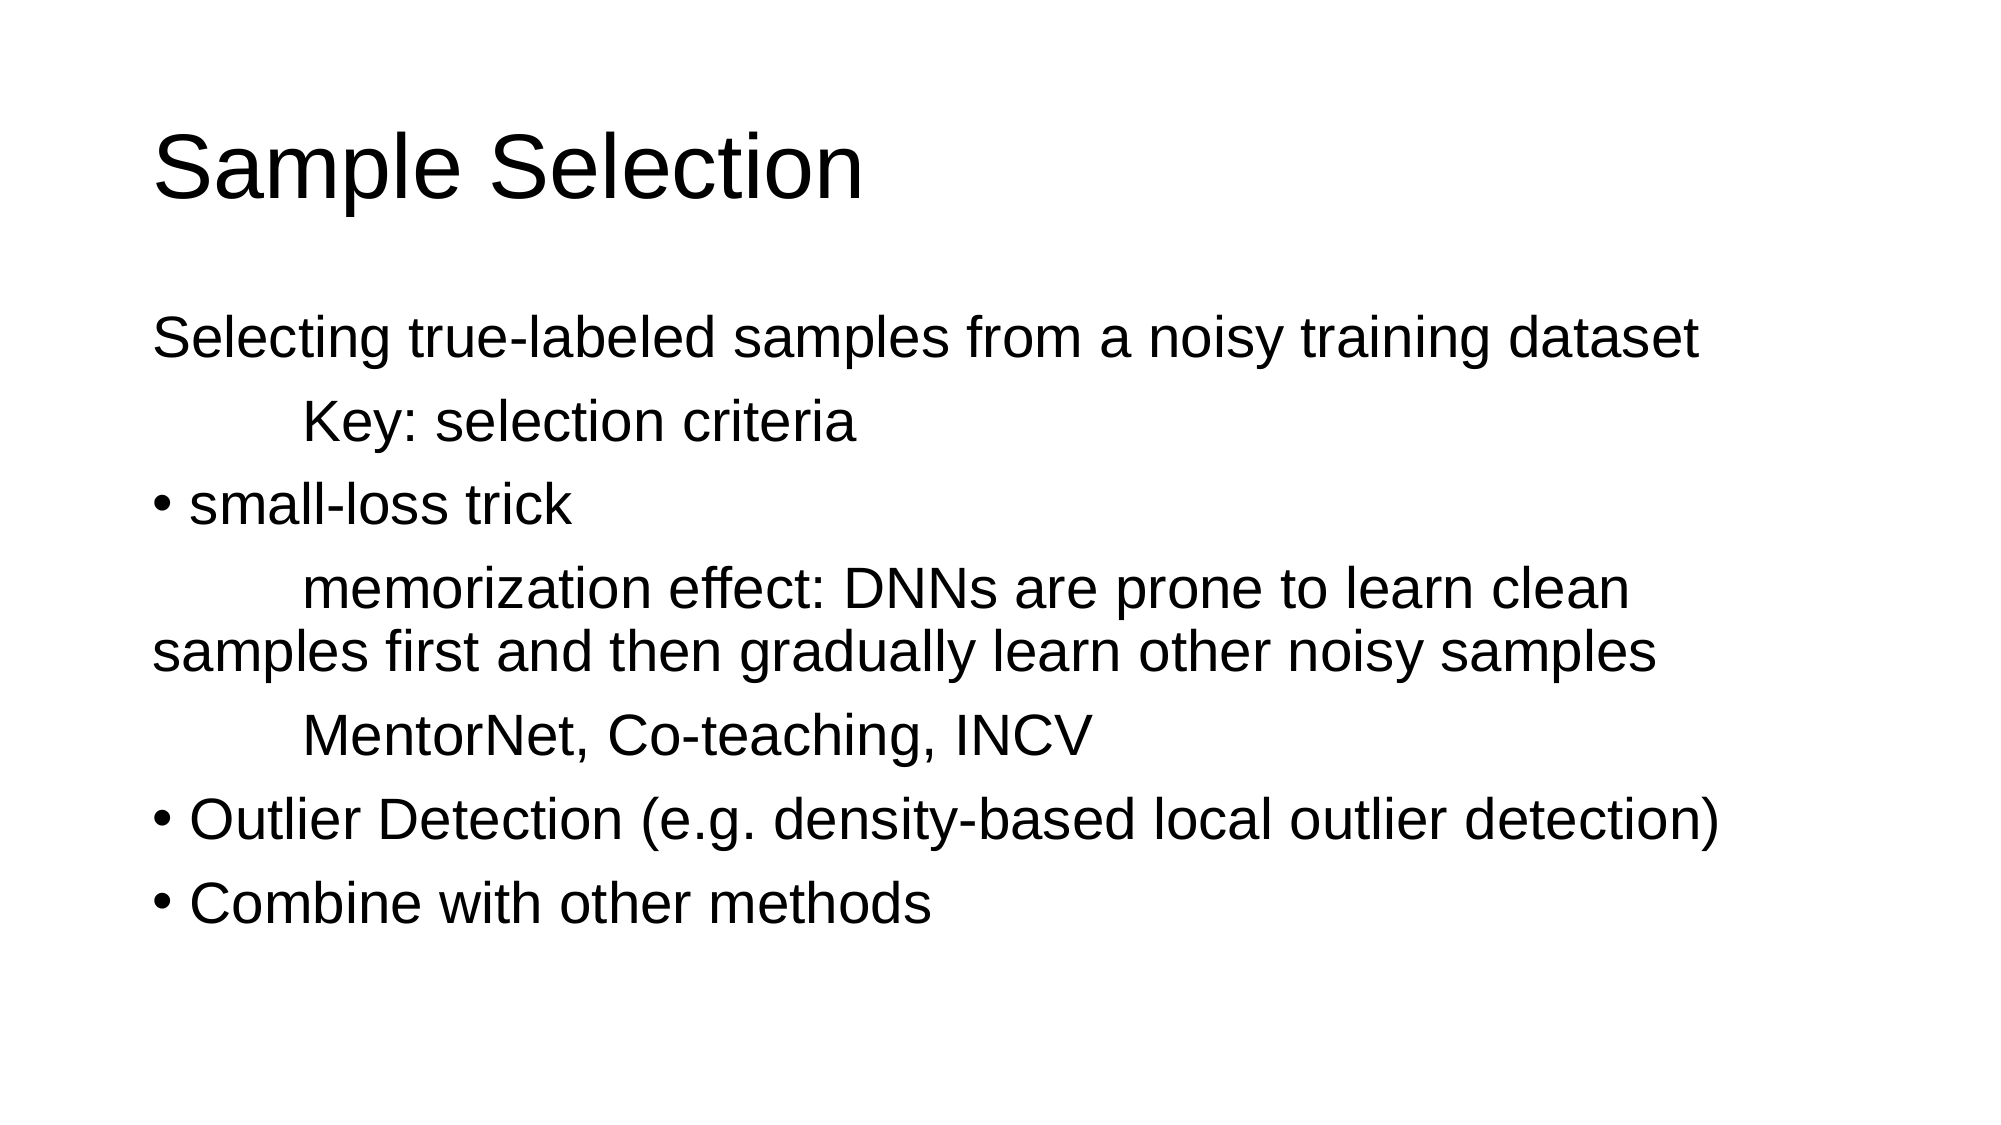

# Sample Selection
Selecting true-labeled samples from a noisy training dataset
	Key: selection criteria
small-loss trick
	memorization effect: DNNs are prone to learn clean samples first and then gradually learn other noisy samples
	MentorNet, Co-teaching, INCV
Outlier Detection (e.g. density-based local outlier detection)
Combine with other methods